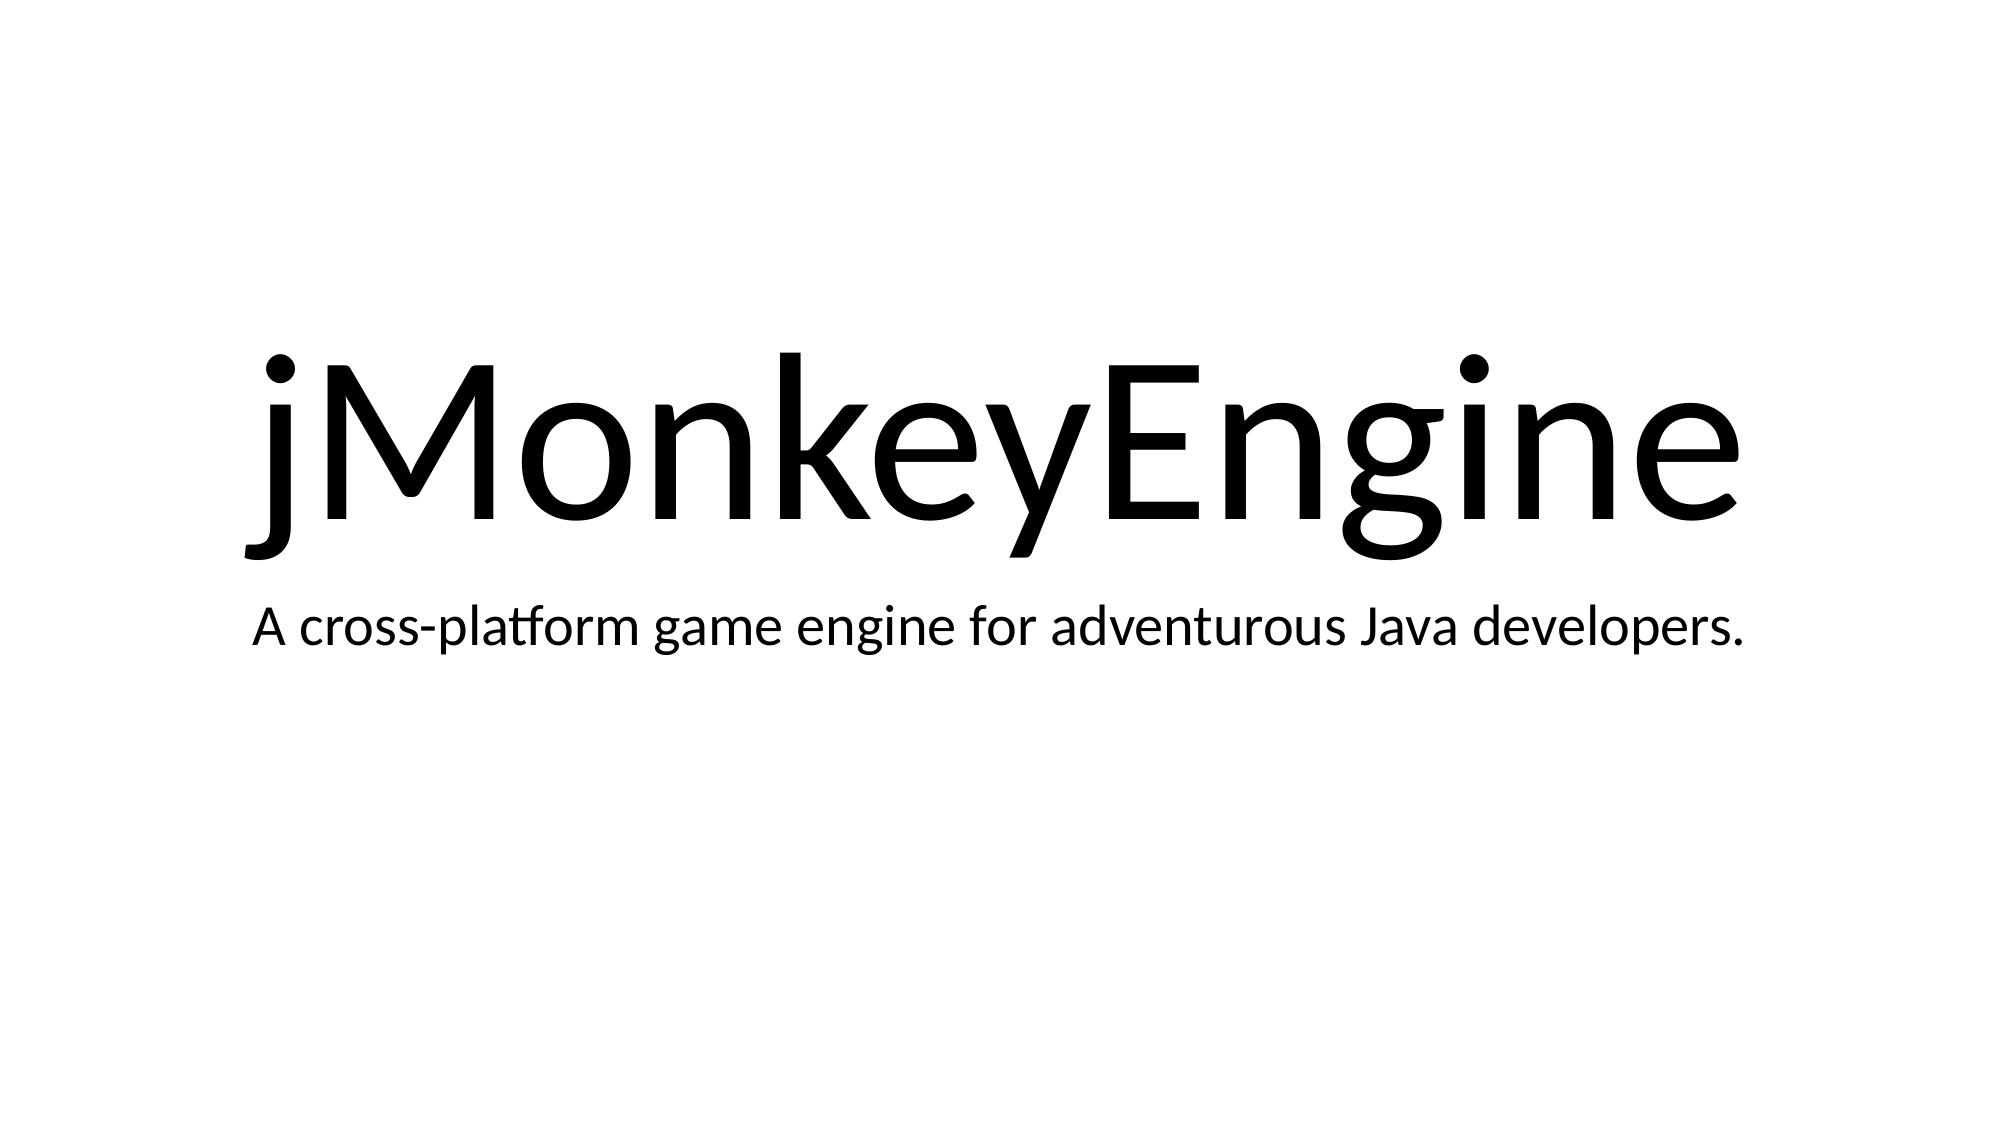

# jMonkeyEngine
A cross-platform game engine for adventurous Java developers.